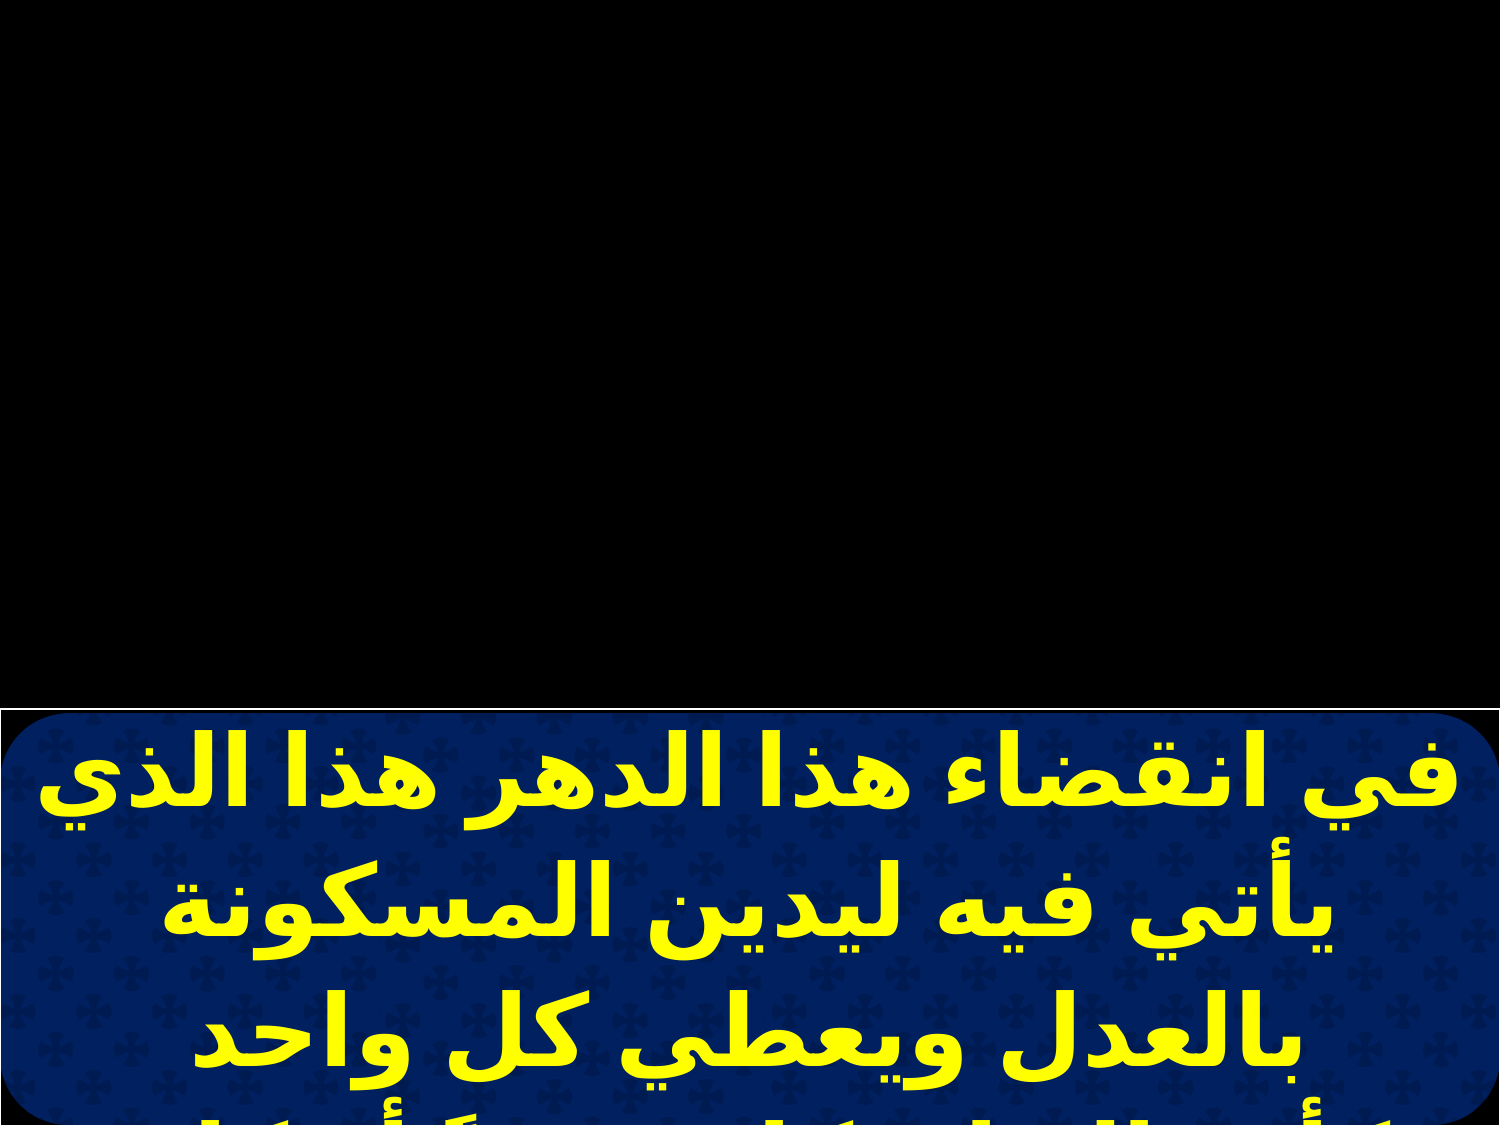

| في انقضاء هذا الدهر هذا الذي يأتي فيه ليدين المسكونة بالعدل ويعطي كل واحد كأعماله إن كان خيراً أو كان شراً |
| --- |